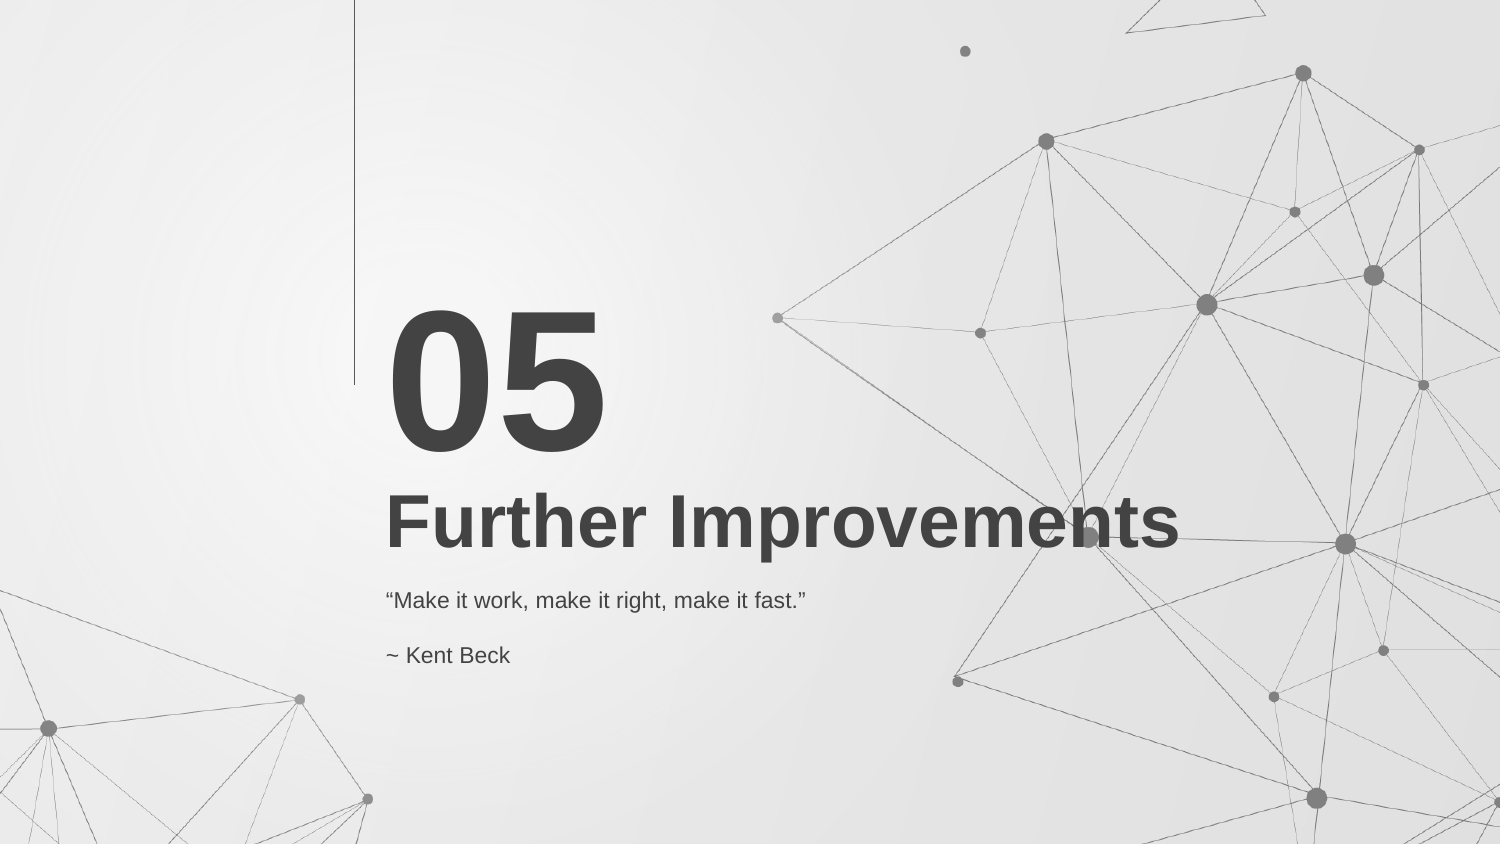

05
# Further Improvements
“Make it work, make it right, make it fast.”

~ Kent Beck